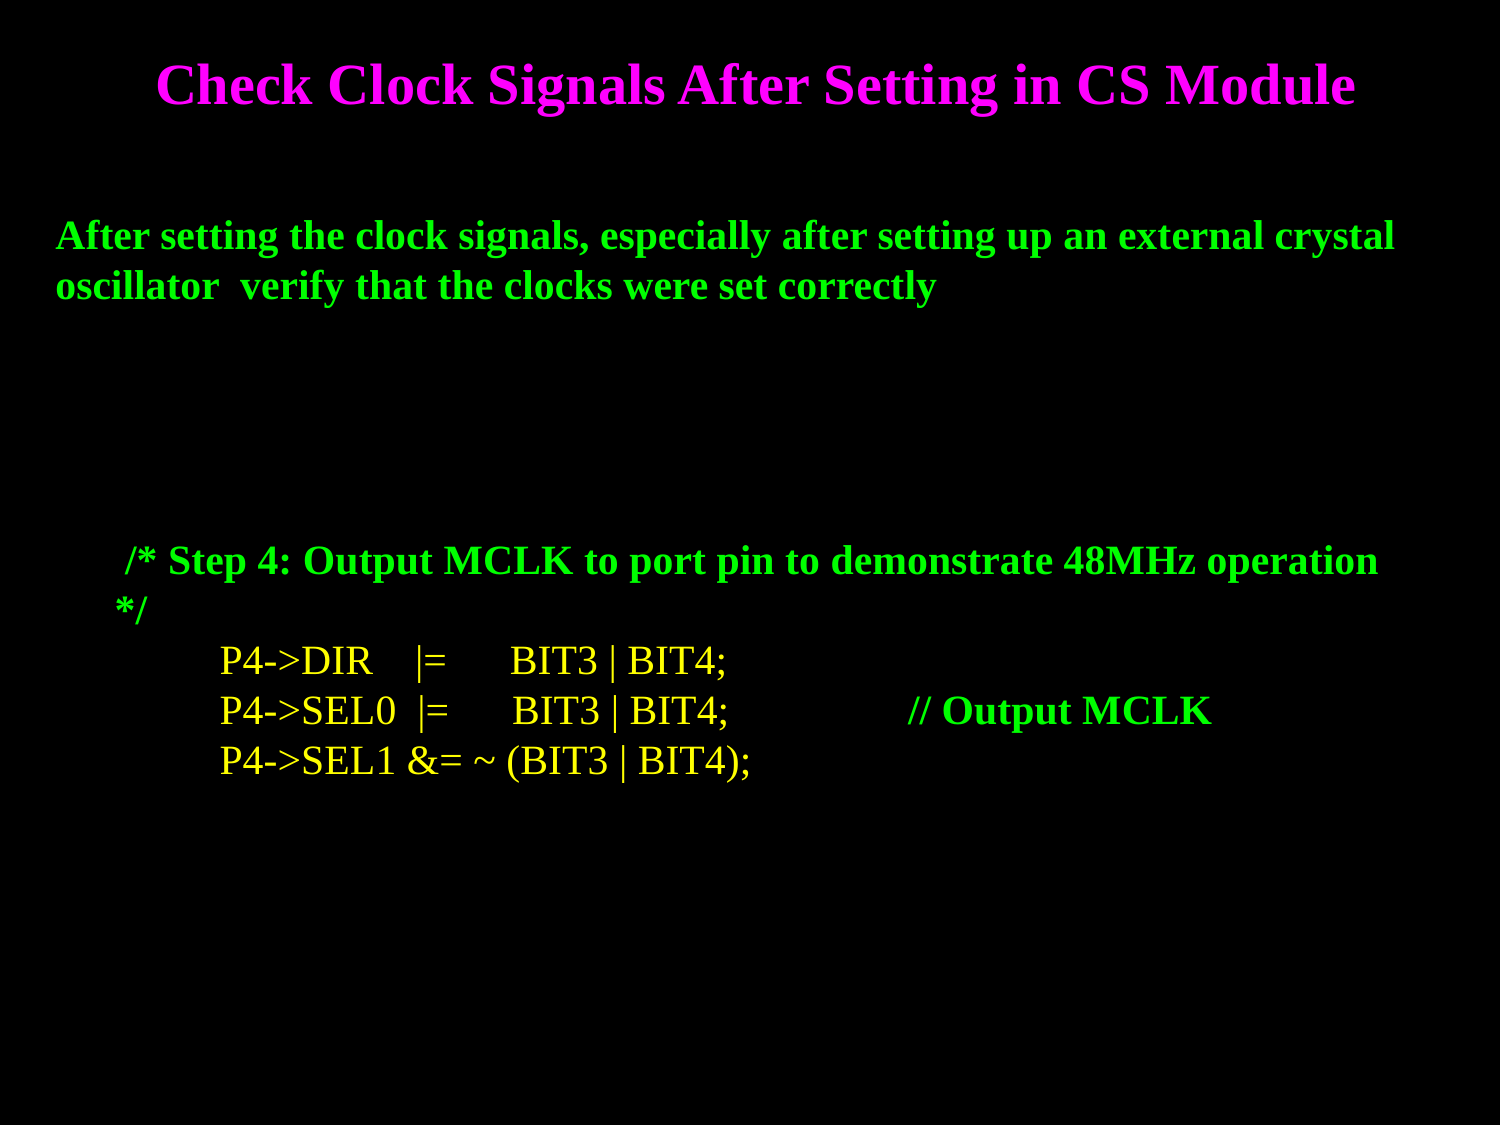

# Check Clock Signals After Setting in CS Module
After setting the clock signals, especially after setting up an external crystal oscillator  verify that the clocks were set correctly

 /* Step 4: Output MCLK to port pin to demonstrate 48MHz operation */
          P4->DIR    |=      BIT3 | BIT4;
          P4->SEL0  |=      BIT3 | BIT4;                 // Output MCLK
          P4->SEL1 &= ~ (BIT3 | BIT4);